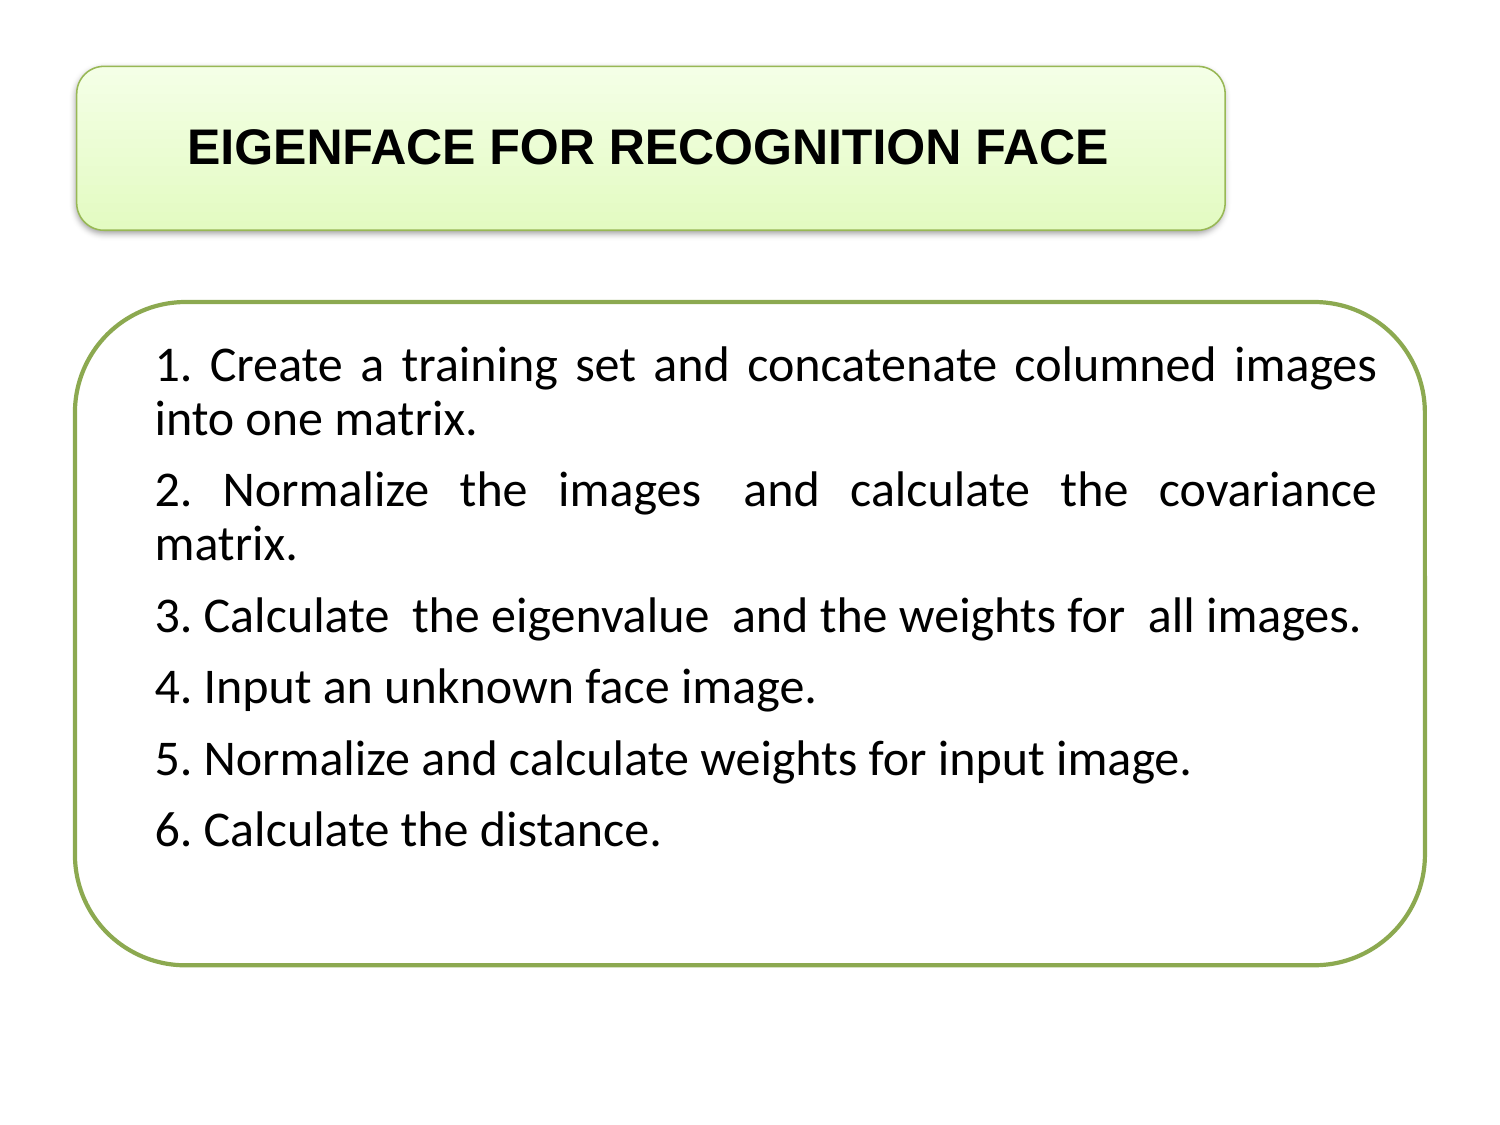

EigenFace for Recognition face
1. Create a training set and concatenate columned images into one matrix.
2. Normalize the images  and calculate the covariance matrix.
3. Calculate  the eigenvalue  and the weights for  all images.
4. Input an unknown face image.
5. Normalize and calculate weights for input image.
6. Calculate the distance.